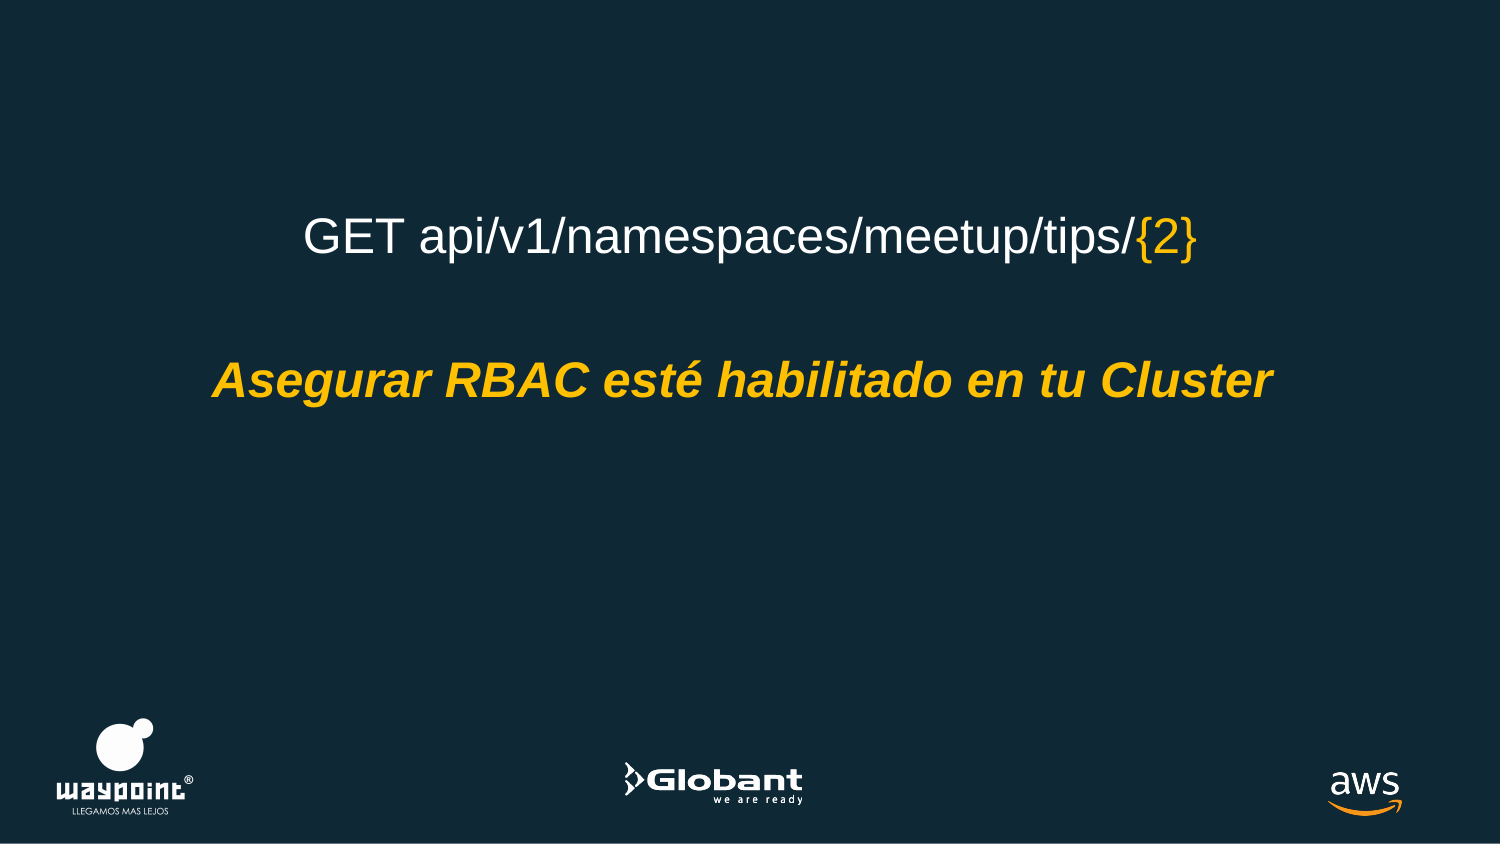

# GET api/v1/namespaces/meetup/tips/{2}
Asegurar RBAC esté habilitado en tu Cluster